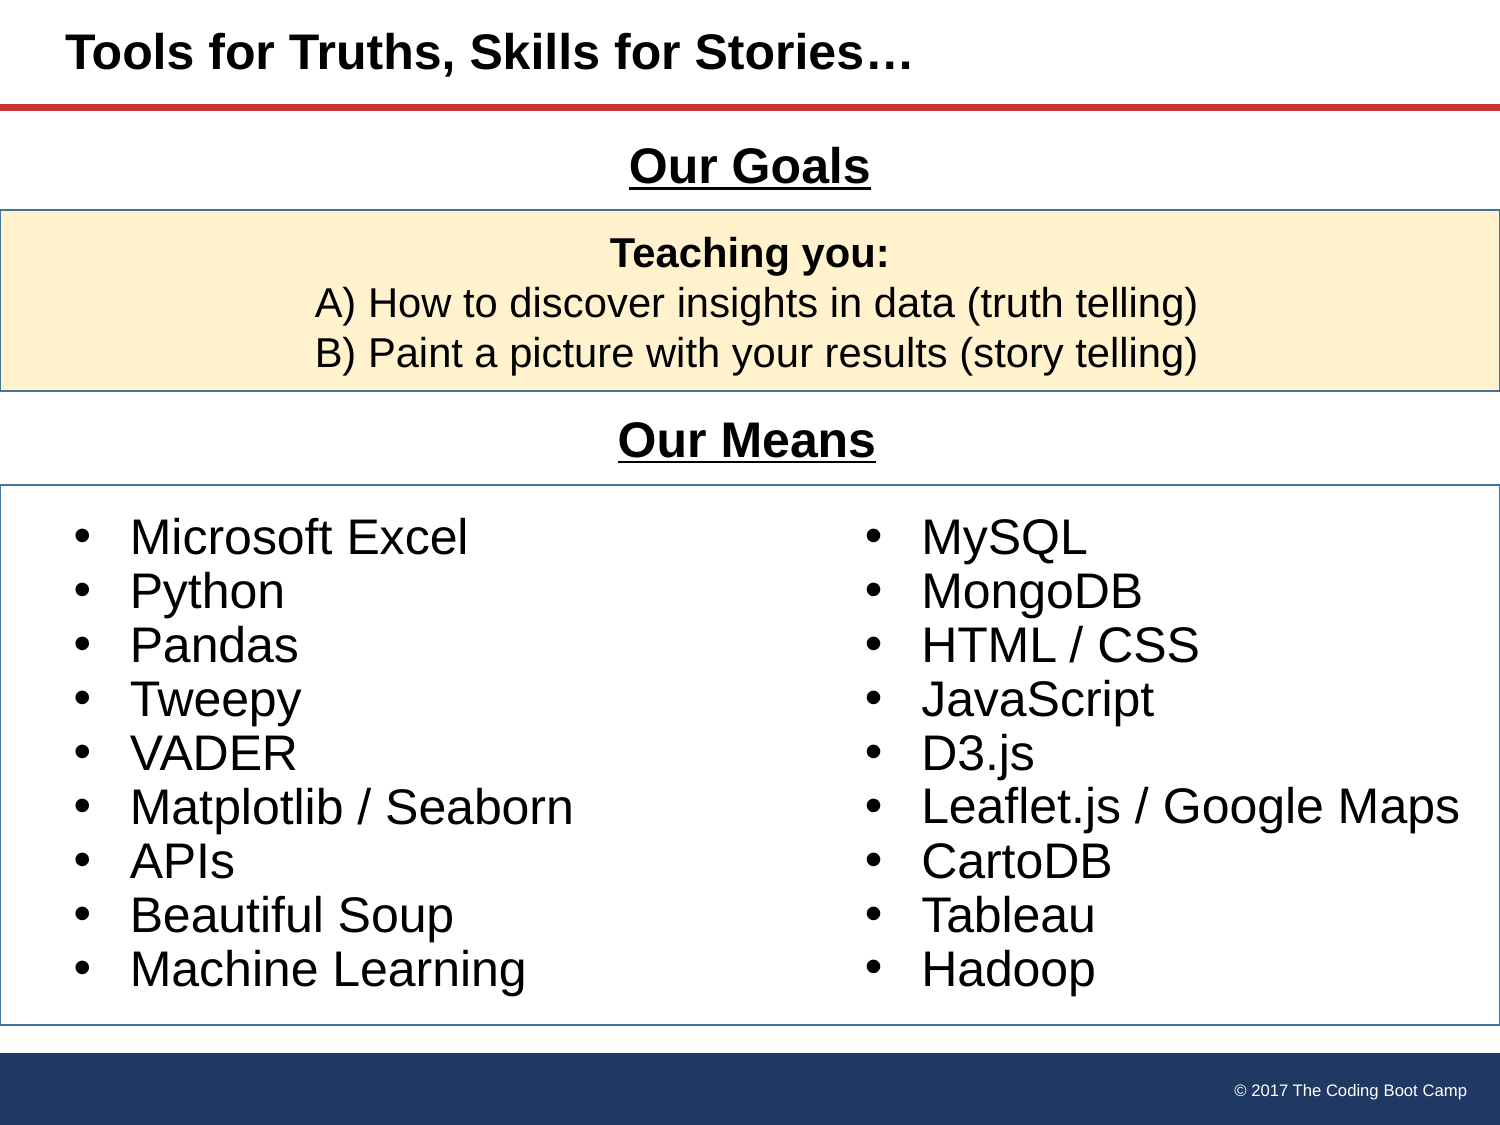

# Tools for Truths, Skills for Stories…
Our Goals

Teaching you:
		A) How to discover insights in data (truth telling)
		B) Paint a picture with your results (story telling)
Our Means

MySQL
MongoDB
HTML / CSS
JavaScript
D3.js
Leaflet.js / Google Maps
CartoDB
Tableau
Hadoop
Microsoft Excel
Python
Pandas
Tweepy
VADER
Matplotlib / Seaborn
APIs
Beautiful Soup
Machine Learning